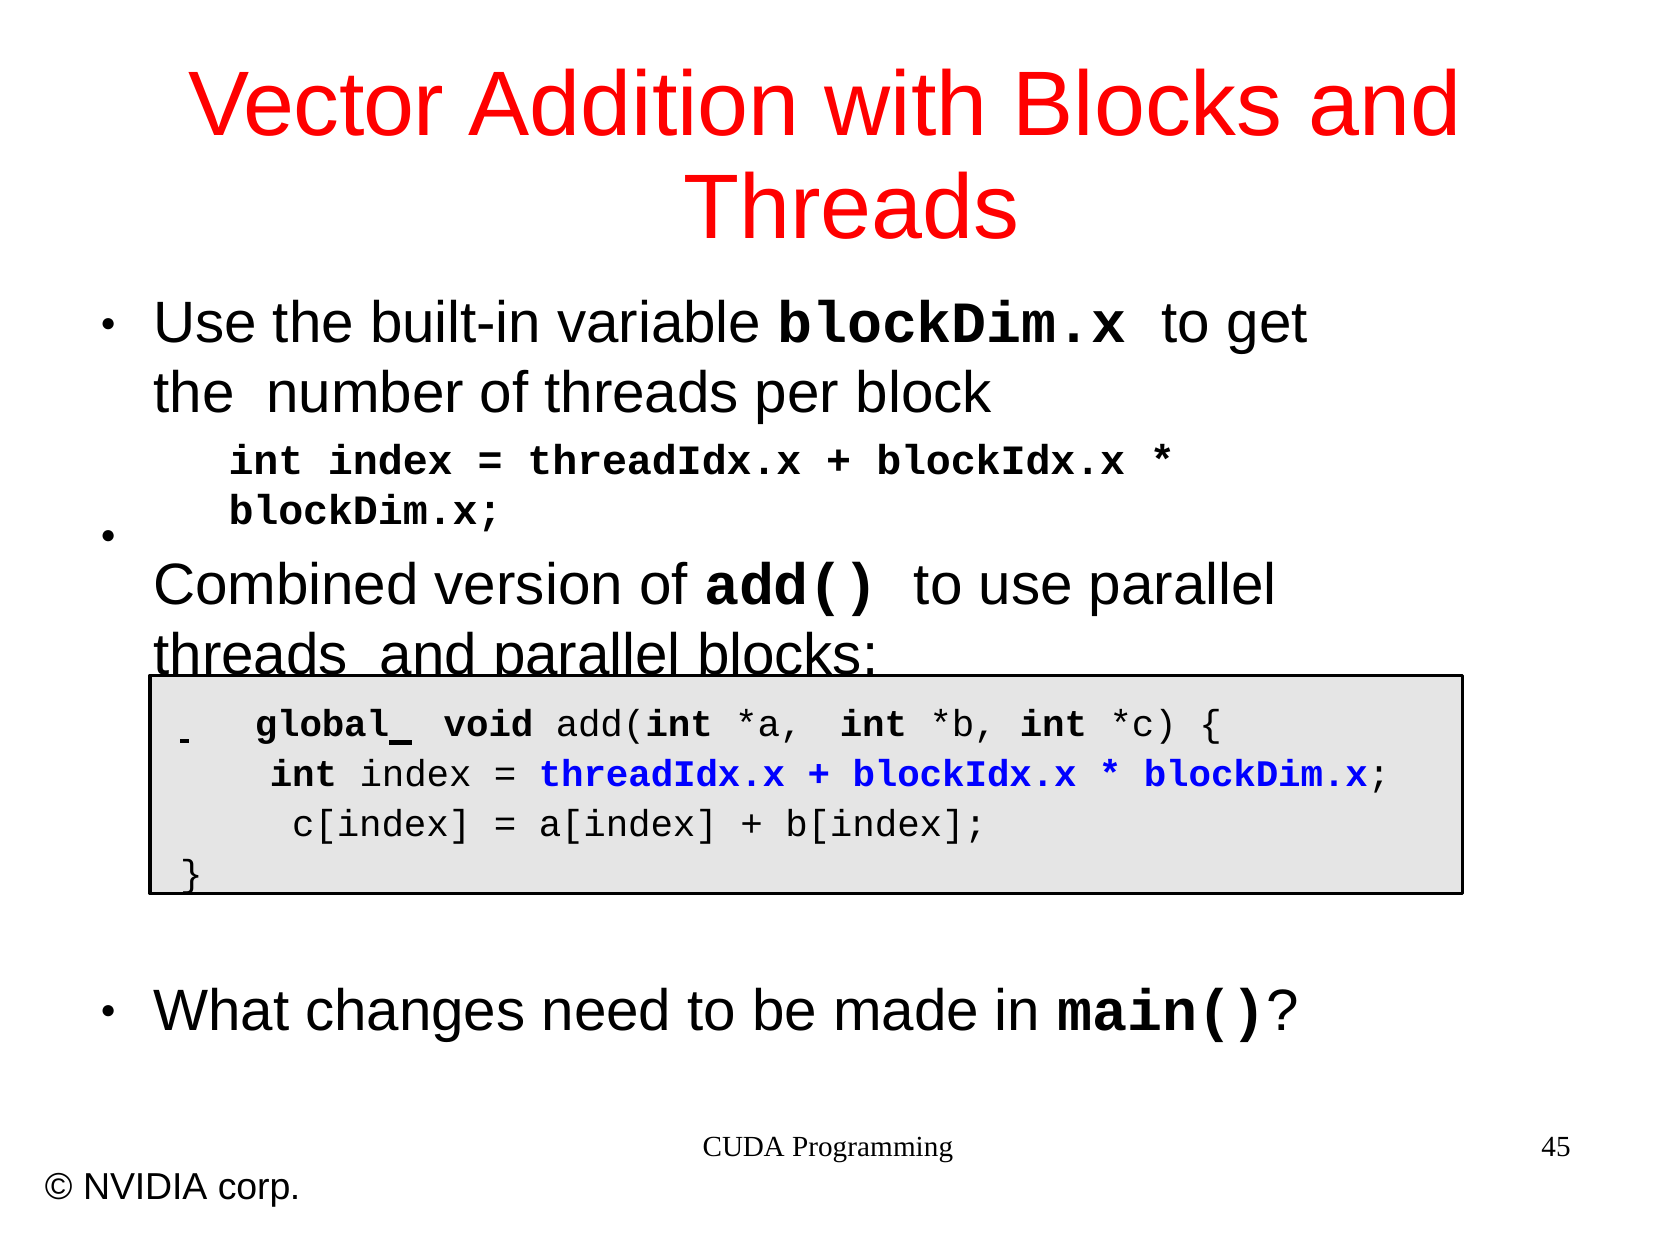

# Vector Addition with Blocks and  Threads
Use the built-in variable blockDim.x to get the  number of threads per block
int index = threadIdx.x + blockIdx.x * blockDim.x;
Combined version of add() to use parallel threads  and parallel blocks:
●
●
 	global 	void add(int *a,	int *b,	int *c) {
int index = threadIdx.x + blockIdx.x * blockDim.x;  c[index] = a[index] + b[index];
}
What changes need to be made in main()?
●
CUDA Programming
45
© NVIDIA corp.